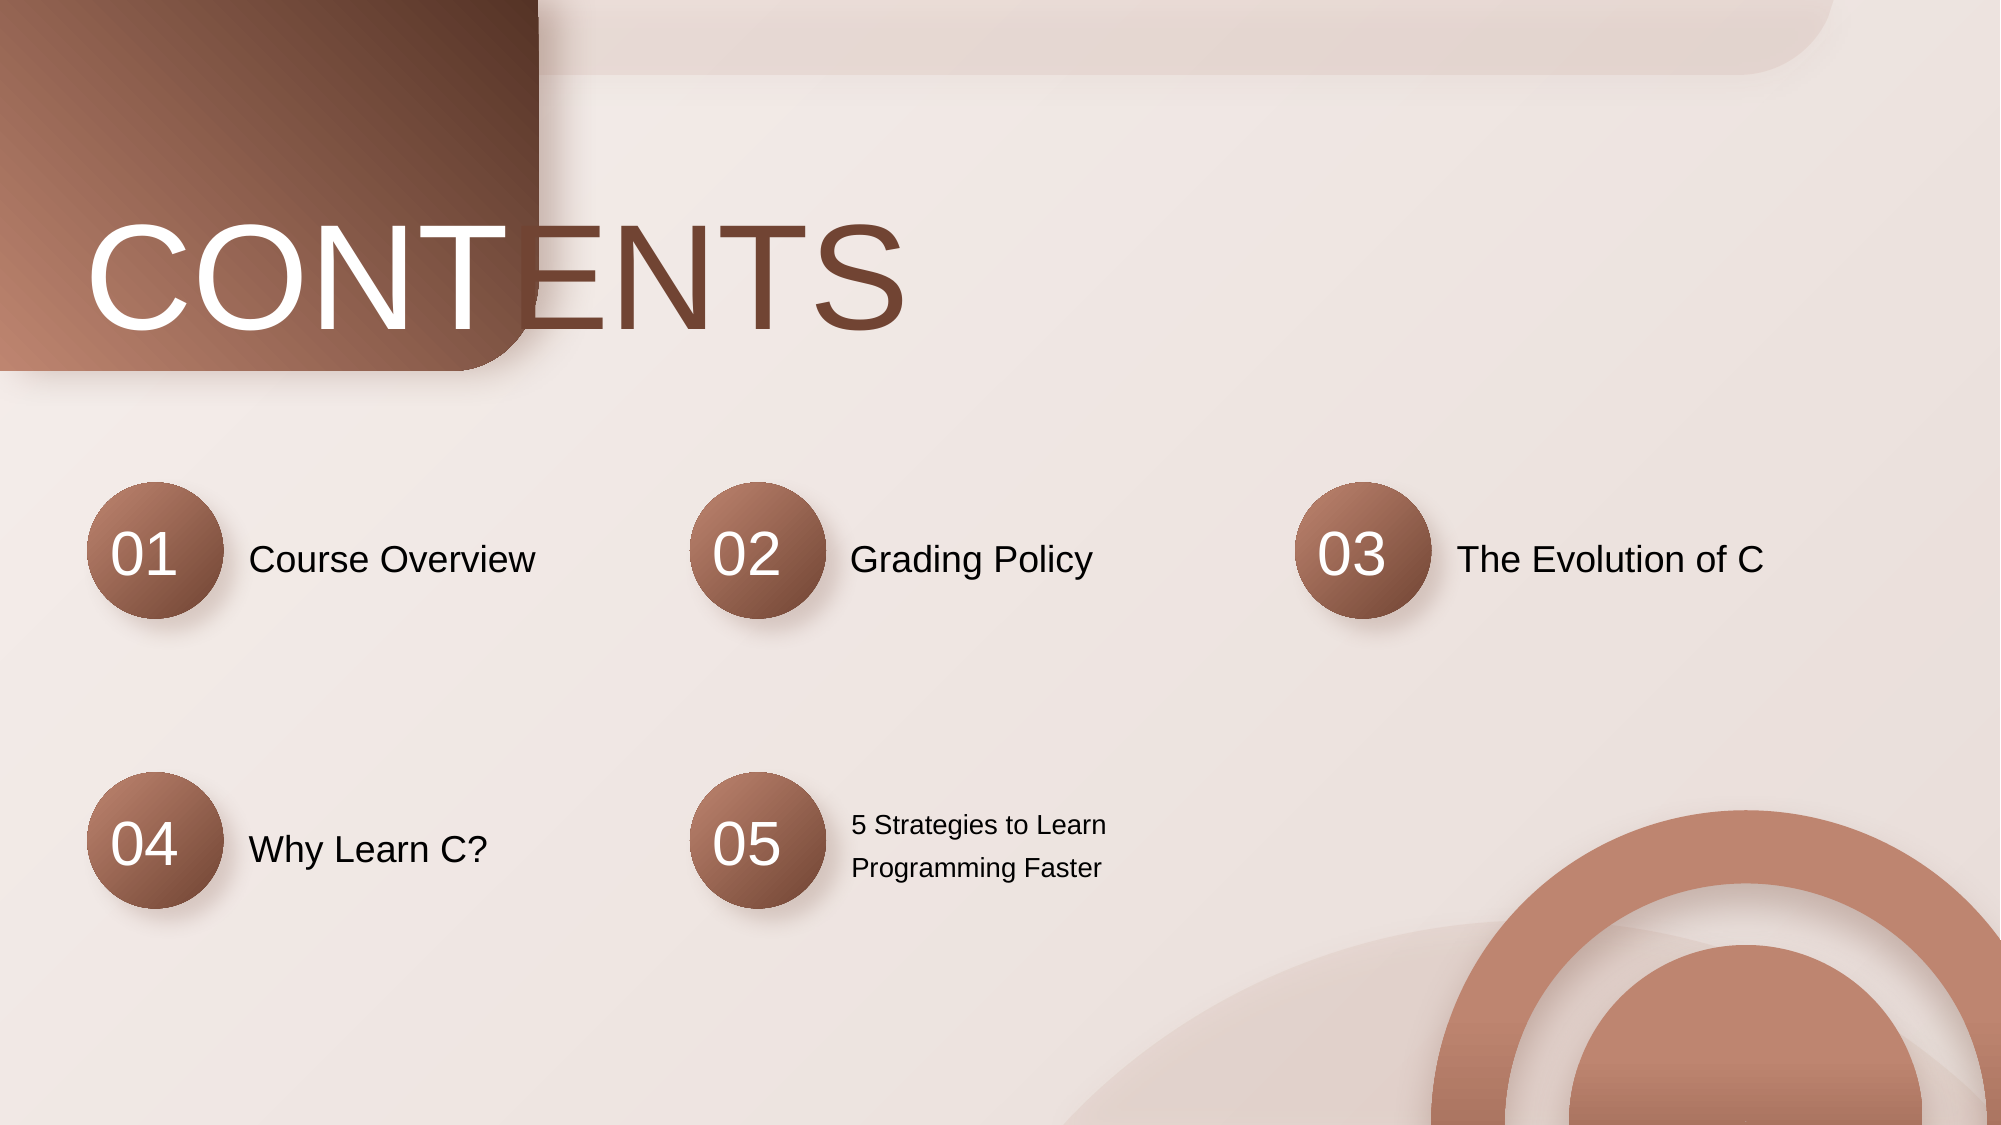

CONTENTS

Course Overview

Grading Policy

The Evolution of C
01
02
03

Why Learn C?

5 Strategies to Learn Programming Faster
04
05